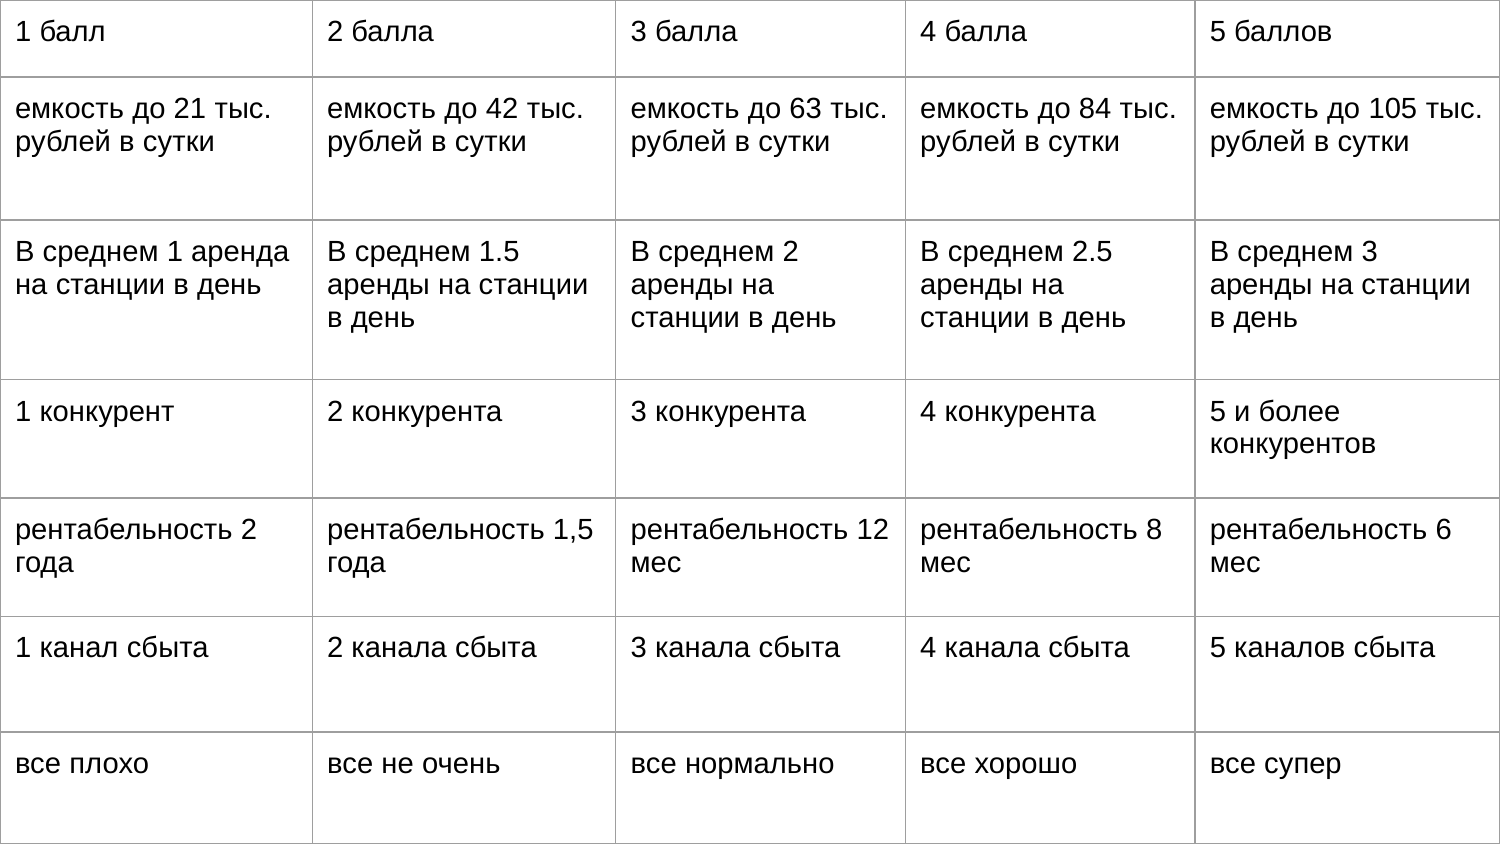

| 1 балл | 2 балла | 3 балла | 4 балла | 5 баллов |
| --- | --- | --- | --- | --- |
| емкость до 21 тыс. рублей в сутки | емкость до 42 тыс. рублей в сутки | емкость до 63 тыс. рублей в сутки | емкость до 84 тыс. рублей в сутки | емкость до 105 тыс. рублей в сутки |
| В среднем 1 аренда на станции в день | В среднем 1.5 аренды на станции в день | В среднем 2 аренды на станции в день | В среднем 2.5 аренды на станции в день | В среднем 3 аренды на станции в день |
| 1 конкурент | 2 конкурента | 3 конкурента | 4 конкурента | 5 и более конкурентов |
| рентабельность 2 года | рентабельность 1,5 года | рентабельность 12 мес | рентабельность 8 мес | рентабельность 6 мес |
| 1 канал сбыта | 2 канала сбыта | 3 канала сбыта | 4 канала сбыта | 5 каналов сбыта |
| все плохо | все не очень | все нормально | все хорошо | все супер |